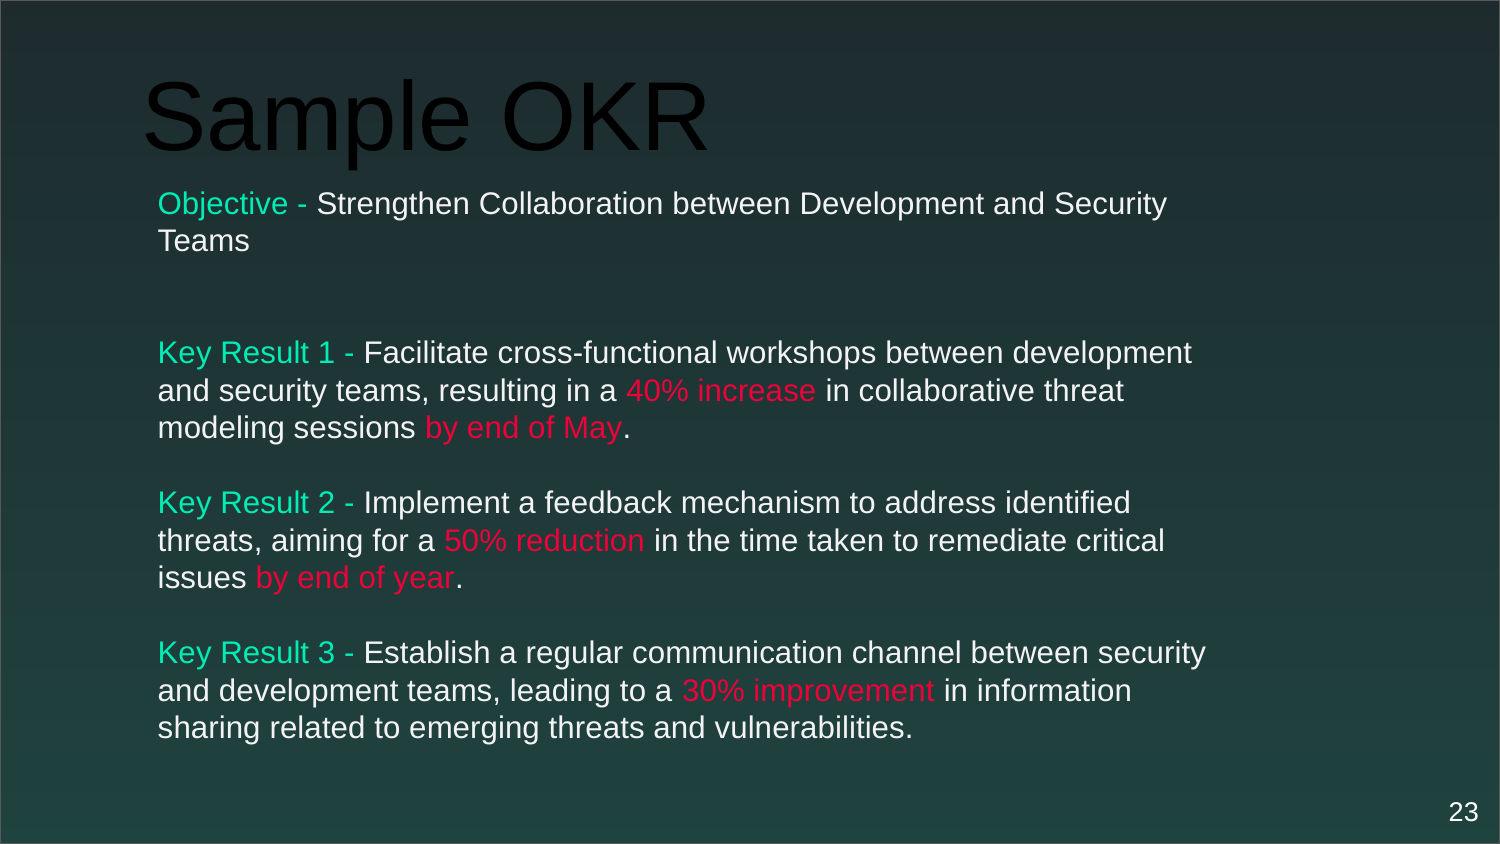

Sample OKR
Objective - Strengthen Collaboration between Development and Security Teams

Key Result 1 - Facilitate cross-functional workshops between development and security teams, resulting in a 40% increase in collaborative threat modeling sessions by end of May.

Key Result 2 - Implement a feedback mechanism to address identified threats, aiming for a 50% reduction in the time taken to remediate critical issues by end of year.

Key Result 3 - Establish a regular communication channel between security and development teams, leading to a 30% improvement in information sharing related to emerging threats and vulnerabilities.
23